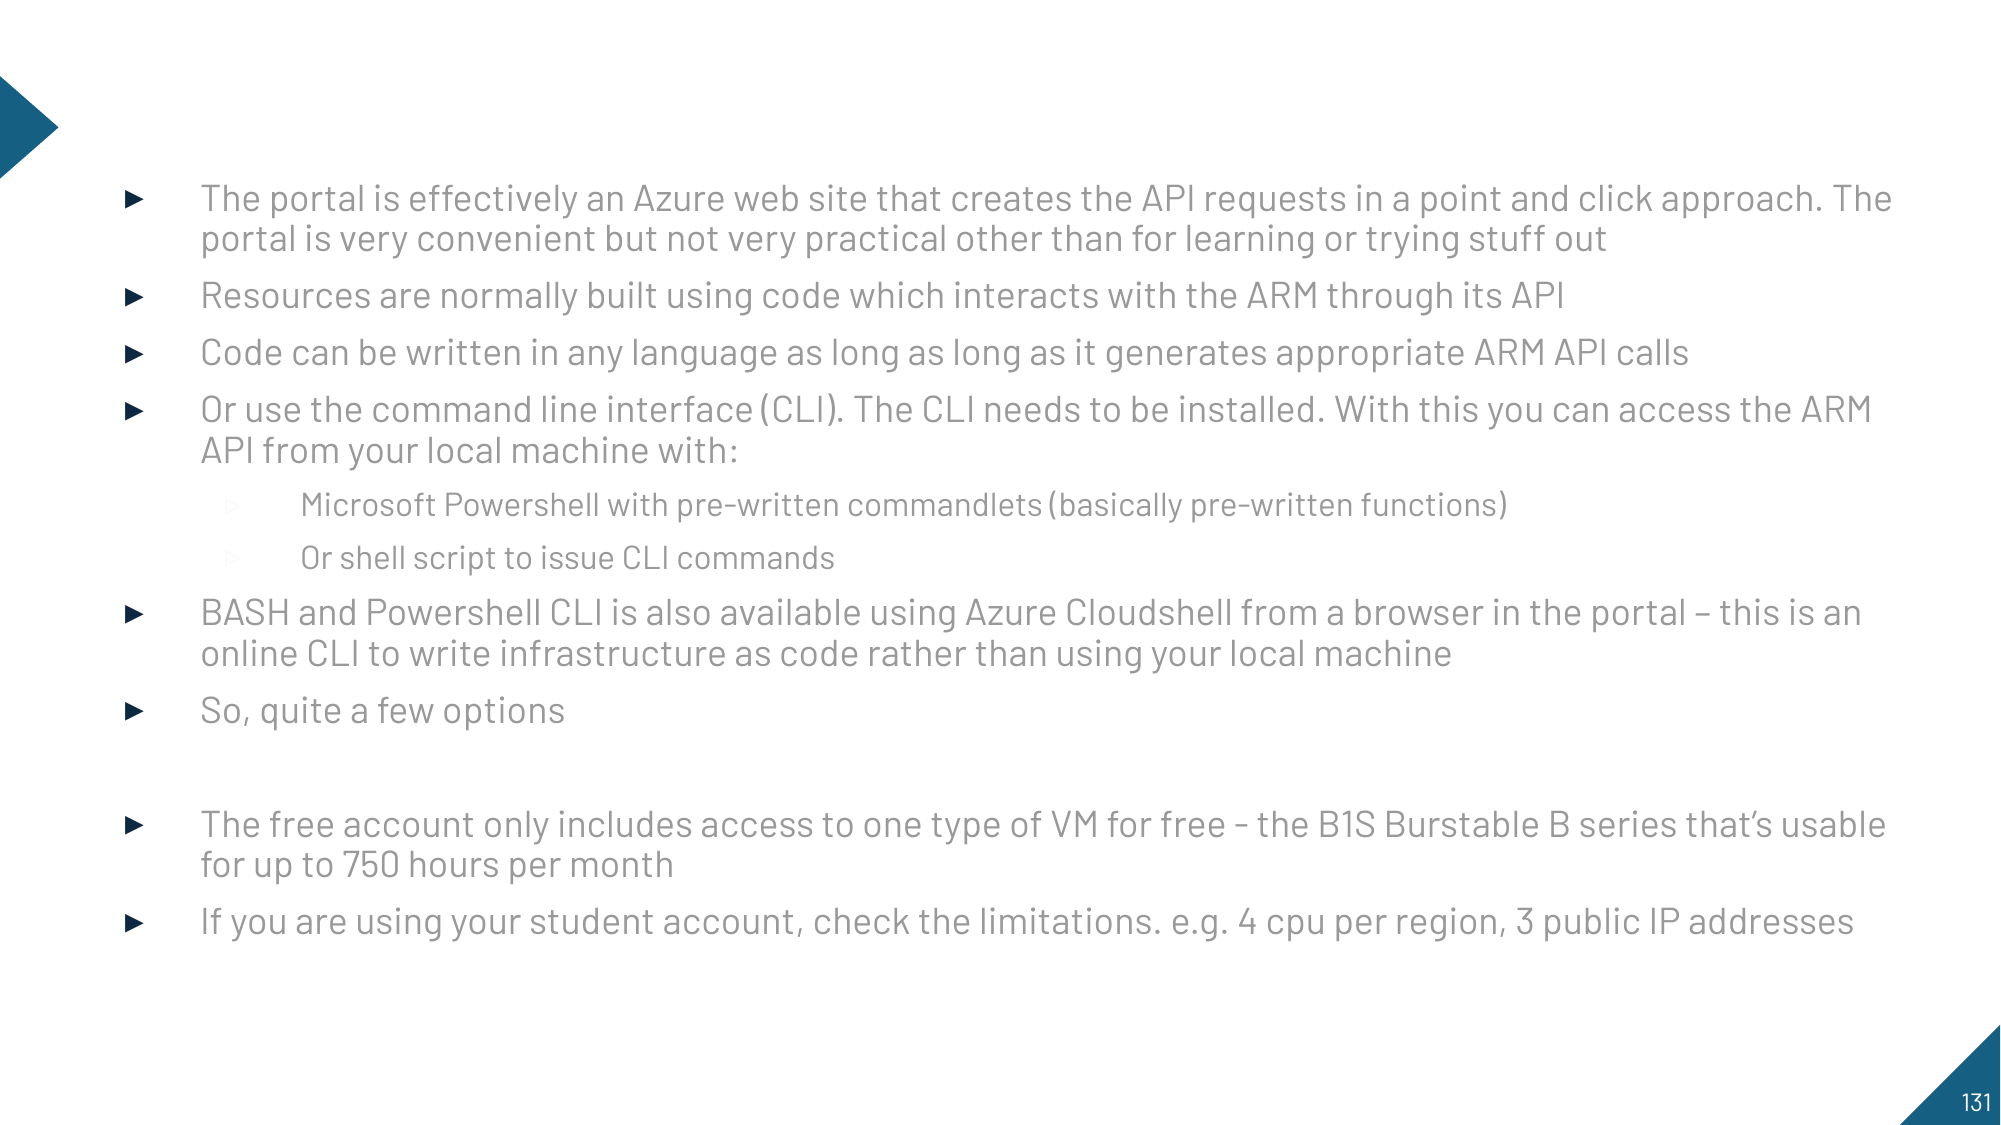

#
The portal is effectively an Azure web site that creates the API requests in a point and click approach. The portal is very convenient but not very practical other than for learning or trying stuff out
Resources are normally built using code which interacts with the ARM through its API
Code can be written in any language as long as long as it generates appropriate ARM API calls
Or use the command line interface (CLI). The CLI needs to be installed. With this you can access the ARM API from your local machine with:
Microsoft Powershell with pre-written commandlets (basically pre-written functions)
Or shell script to issue CLI commands
BASH and Powershell CLI is also available using Azure Cloudshell from a browser in the portal – this is an online CLI to write infrastructure as code rather than using your local machine
So, quite a few options

The free account only includes access to one type of VM for free - the B1S Burstable B series that’s usable for up to 750 hours per month
If you are using your student account, check the limitations. e.g. 4 cpu per region, 3 public IP addresses

131